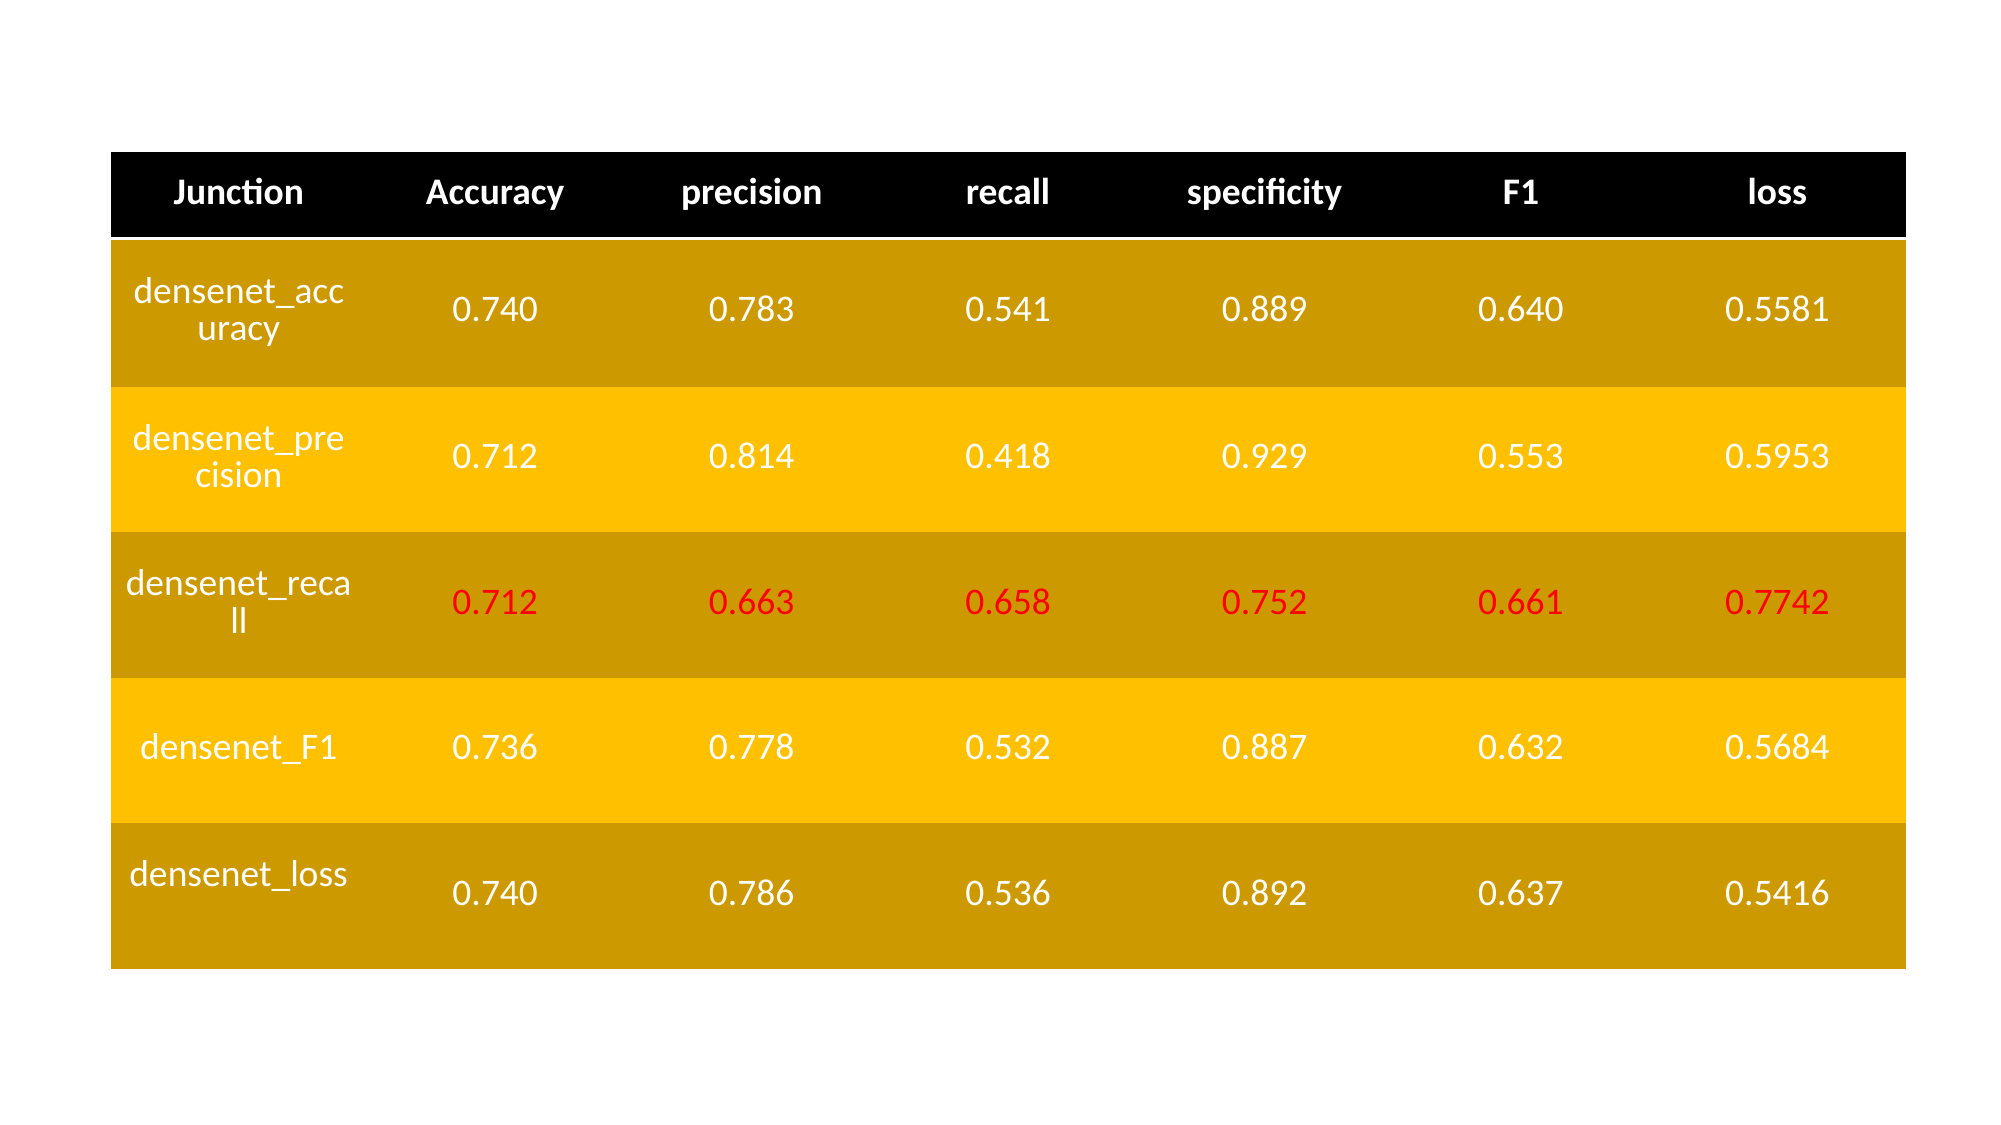

| Junction | Accuracy | precision | recall | specificity | F1 | loss |
| --- | --- | --- | --- | --- | --- | --- |
| densenet\_accuracy | 0.740 | 0.783 | 0.541 | 0.889 | 0.640 | 0.5581 |
| densenet\_precision | 0.712 | 0.814 | 0.418 | 0.929 | 0.553 | 0.5953 |
| densenet\_recall | 0.712 | 0.663 | 0.658 | 0.752 | 0.661 | 0.7742 |
| densenet\_F1 | 0.736 | 0.778 | 0.532 | 0.887 | 0.632 | 0.5684 |
| densenet\_loss | 0.740 | 0.786 | 0.536 | 0.892 | 0.637 | 0.5416 |